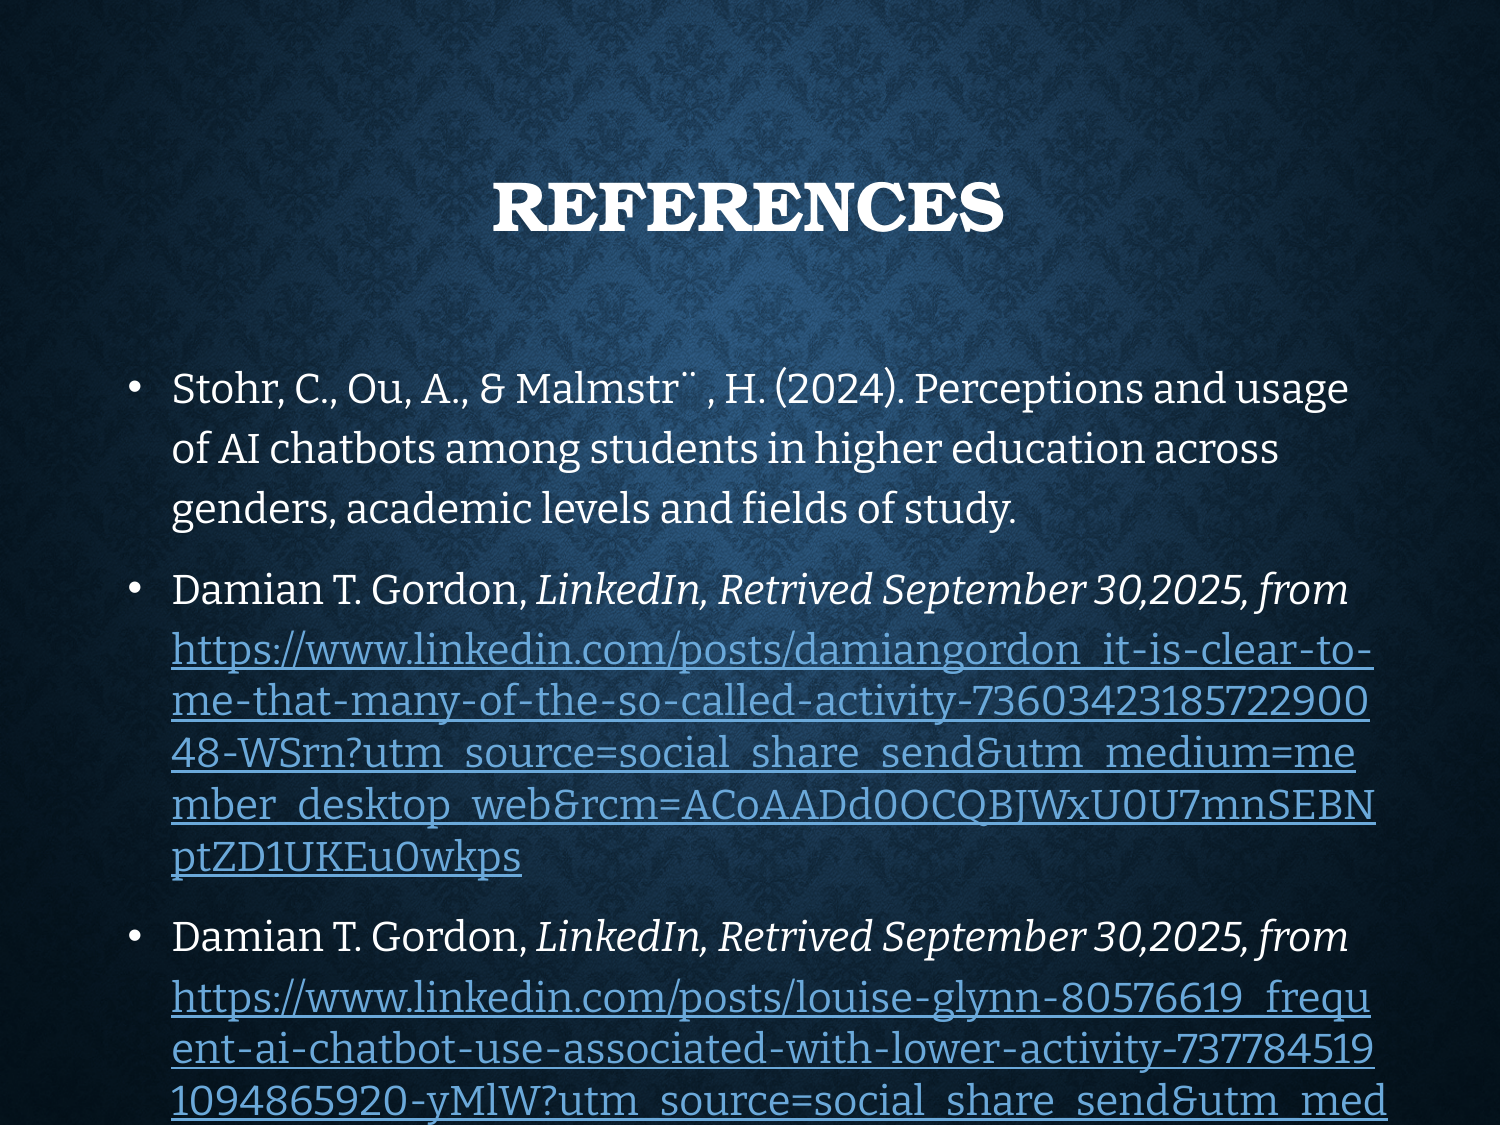

# REferences
Stohr, C., Ou, A., & Malmstr¨ , H. (2024). Perceptions and usage of AI chatbots among students in higher education across genders, academic levels and fields of study.
Damian T. Gordon, LinkedIn, Retrived September 30,2025, from https://www.linkedin.com/posts/damiangordon_it-is-clear-to-me-that-many-of-the-so-called-activity-7360342318572290048-WSrn?utm_source=social_share_send&utm_medium=member_desktop_web&rcm=ACoAADd0OCQBJWxU0U7mnSEBNptZD1UKEu0wkps
Damian T. Gordon, LinkedIn, Retrived September 30,2025, from https://www.linkedin.com/posts/louise-glynn-80576619_frequent-ai-chatbot-use-associated-with-lower-activity-7377845191094865920-yMlW?utm_source=social_share_send&utm_medium=member_desktop_web&rcm=ACoAADd0OCQBJWxU0U7mnSEBNptZD1UKEu0wkps